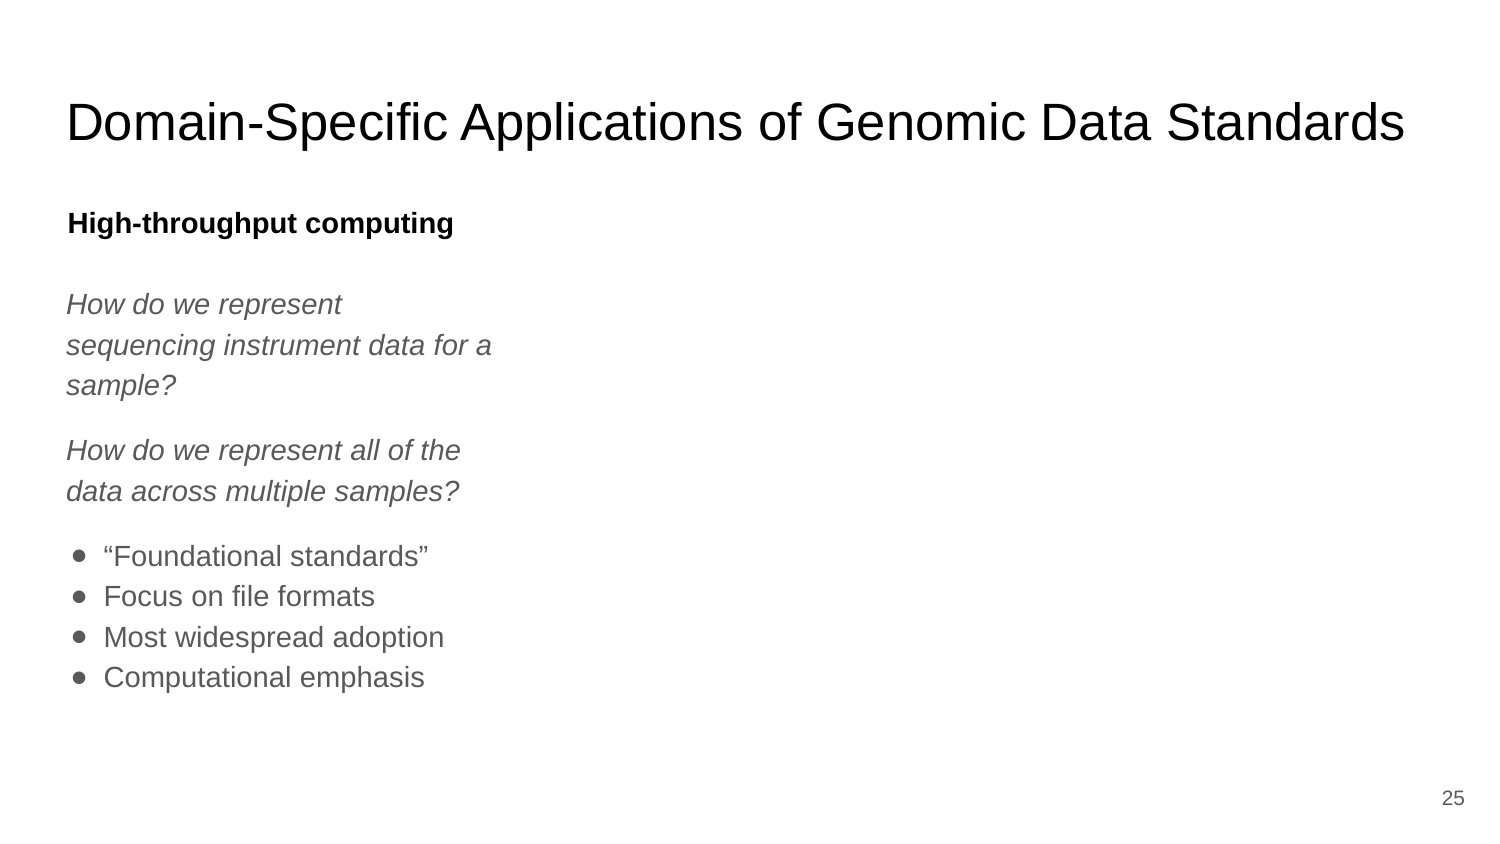

# Domain-Specific Applications of Genomic Data Standards
High-throughput computing
How do we represent sequencing instrument data for a sample?
How do we represent all of the data across multiple samples?
“Foundational standards”
Focus on file formats
Most widespread adoption
Computational emphasis
25